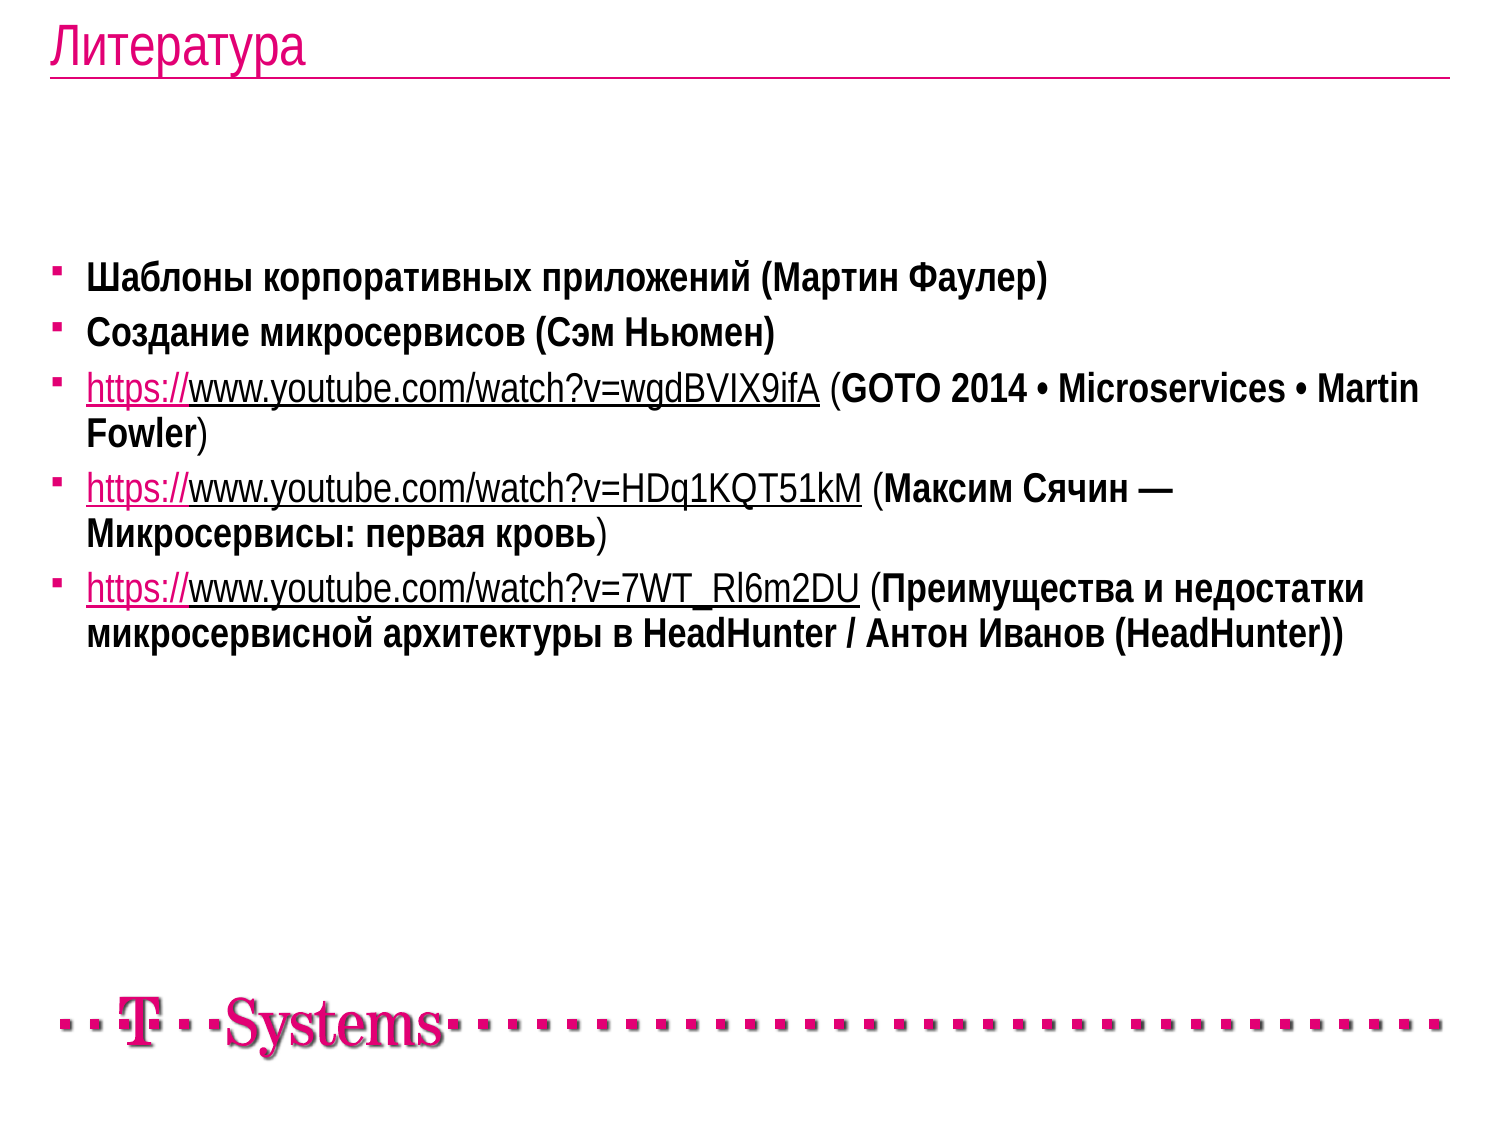

# Литература

Шаблоны корпоративных приложений (Мартин Фаулер)
Создание микросервисов (Сэм Ньюмен)
https://www.youtube.com/watch?v=wgdBVIX9ifA (GOTO 2014 • Microservices • Martin Fowler)
https://www.youtube.com/watch?v=HDq1KQT51kM (Максим Сячин — Микросервисы: первая кровь)
https://www.youtube.com/watch?v=7WT_Rl6m2DU (Преимущества и недостатки микросервисной архитектуры в HeadHunter / Антон Иванов (HeadHunter))